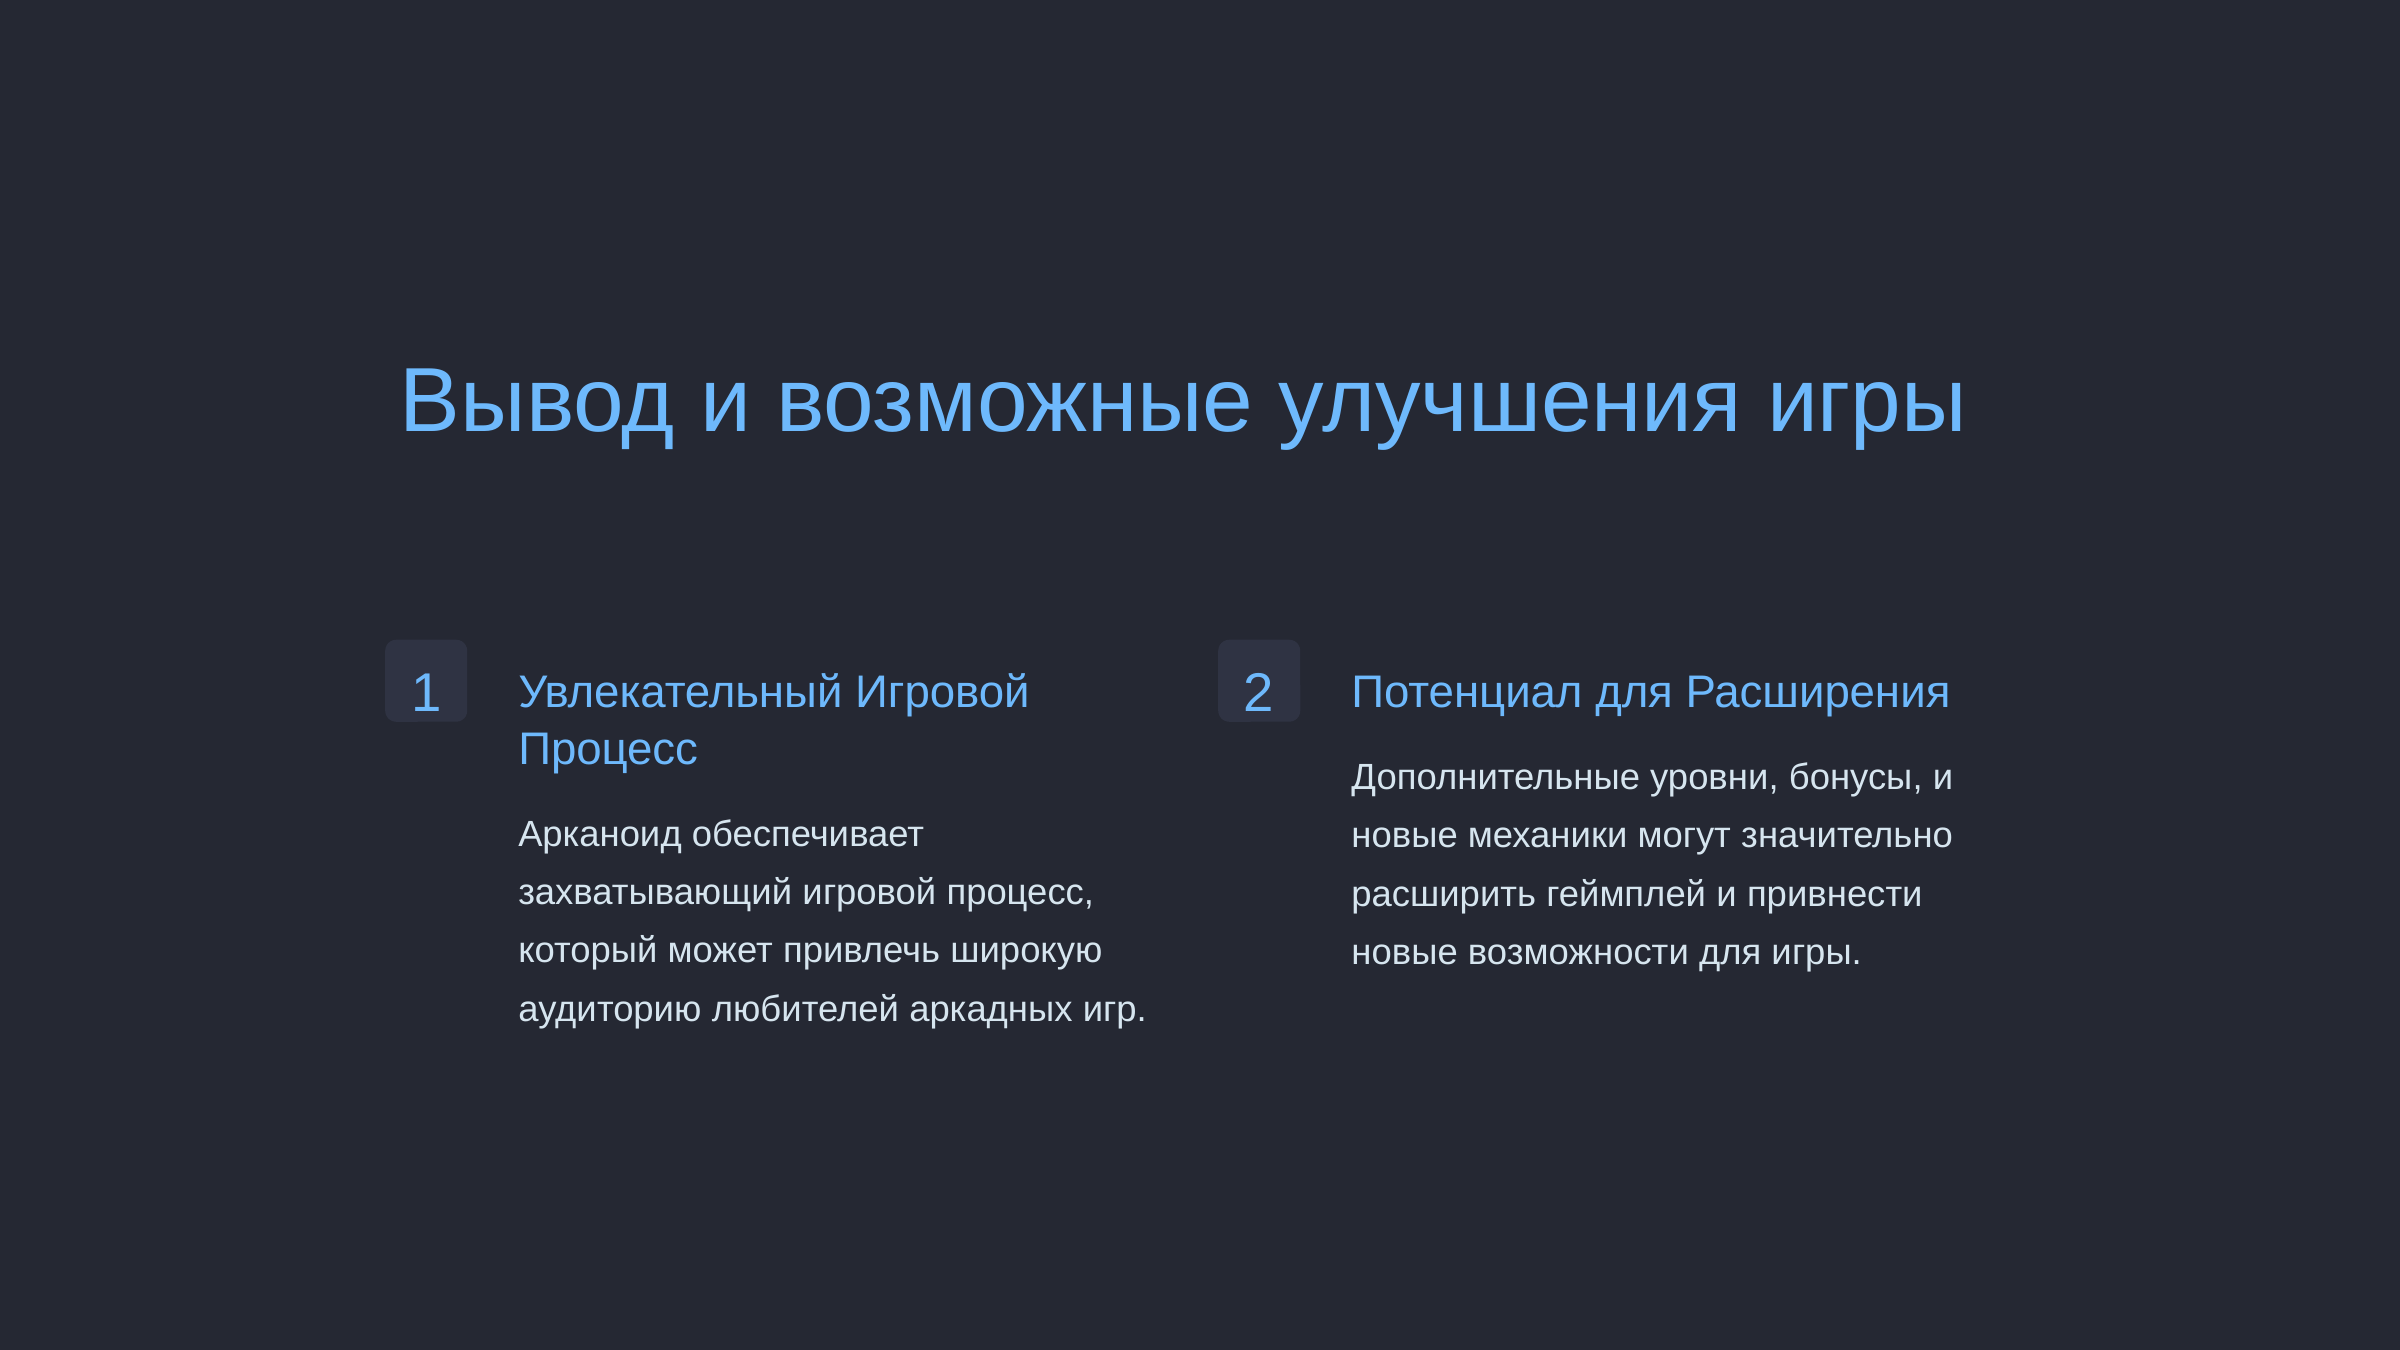

Вывод и возможные улучшения игры

1
2
Увлекательный Игровой Процесс
Потенциал для Расширения
Дополнительные уровни, бонусы, и новые механики могут значительно расширить геймплей и привнести новые возможности для игры.
Арканоид обеспечивает захватывающий игровой процесс, который может привлечь широкую аудиторию любителей аркадных игр.